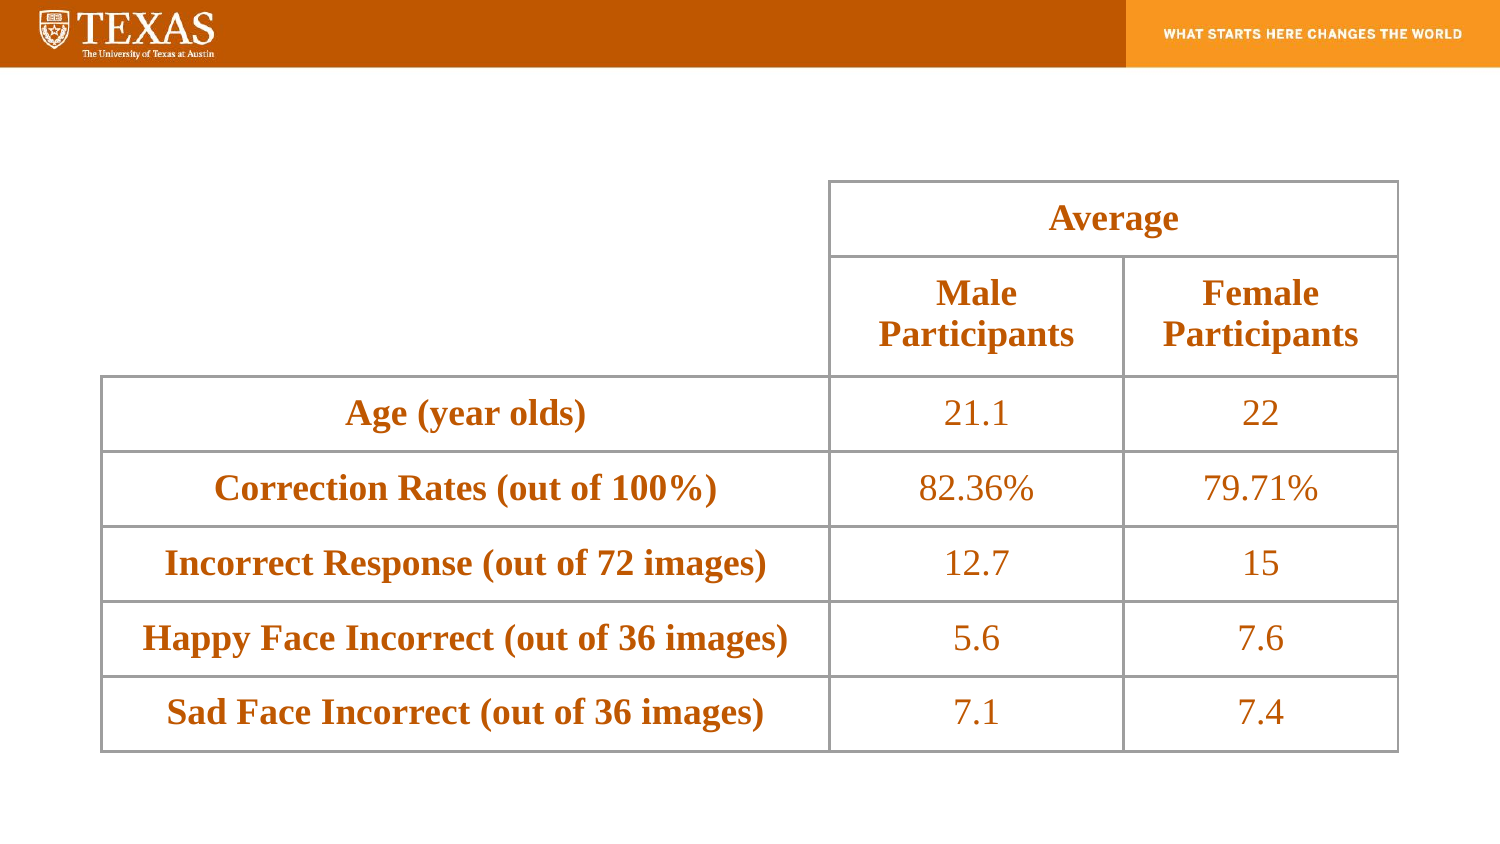

|  | Average |  |
| --- | --- | --- |
|  | Male Participants | Female Participants |
| Age (year olds) | 21.1 | 22 |
| Correction Rates (out of 100%) | 82.36% | 79.71% |
| Incorrect Response (out of 72 images) | 12.7 | 15 |
| Happy Face Incorrect (out of 36 images) | 5.6 | 7.6 |
| Sad Face Incorrect (out of 36 images) | 7.1 | 7.4 |
Results (typically 2-4 slides). First show a photograph (or sketch) that shows an interesting qualitative results (e.g., trays of plants in which one set is noticeably bigger than the other, a drawing of a happy Daphnia) and state that result. Then display the results in graphical form, reminding the audience of your hypothesis and stating whether it was supported as you do so. Use simple, clean, clearly labeled graphs with proper axis labels (no extraneous 3-D effects please). Do not use light colors (yellow, light green, or pink) in your figures, they do not show up well when projected. Indicate the results of the statistical tests on the slides by including p- values (or asterisks/letters that indicate the significance level) on the same slides with the graphs. If you have multiple results, state them in a logical order.